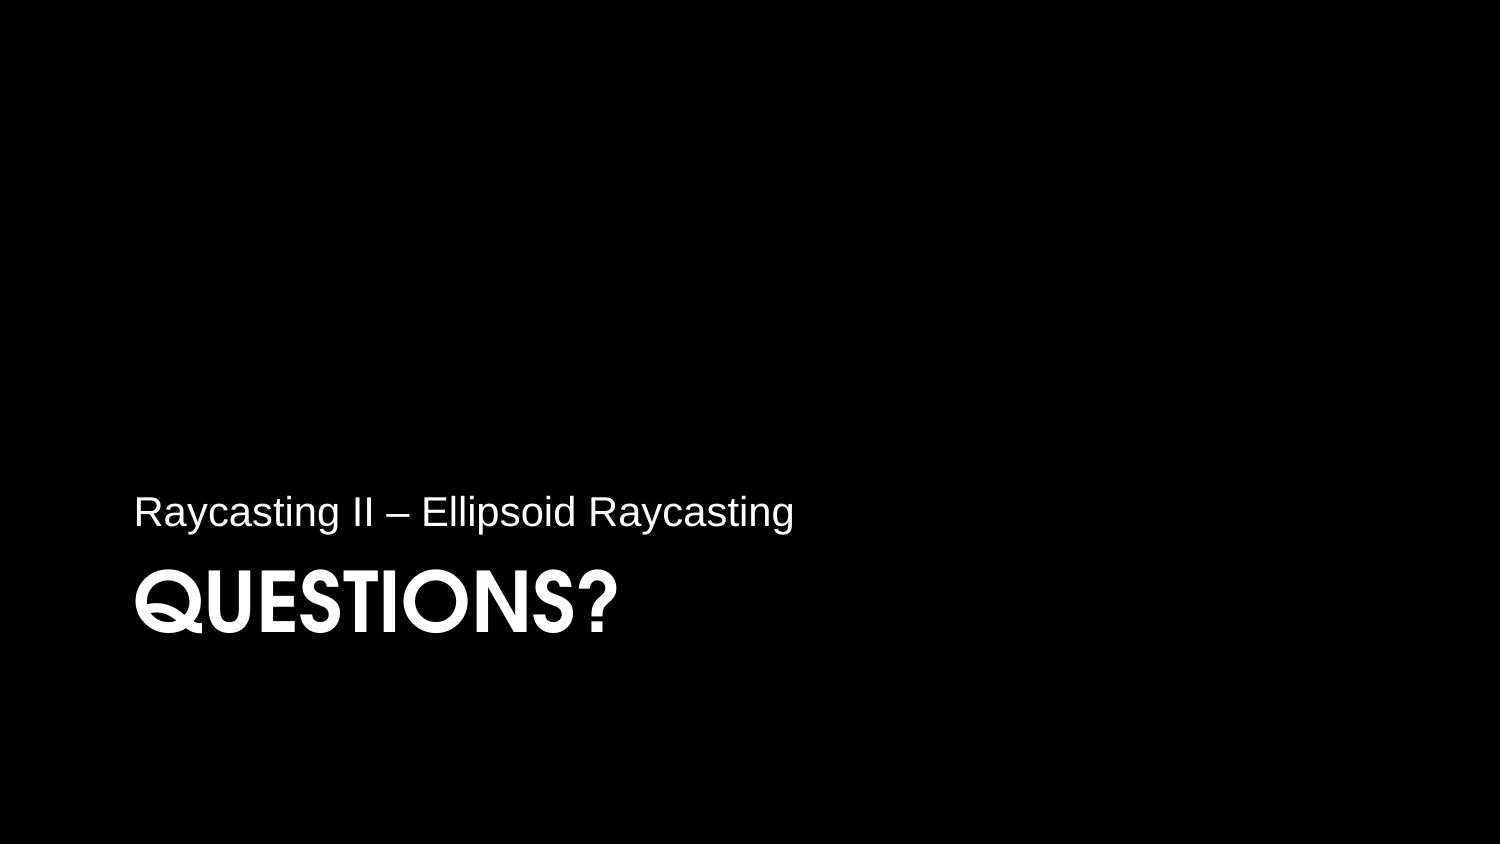

Raycasting II – Ellipsoid Raycasting
# Questions?